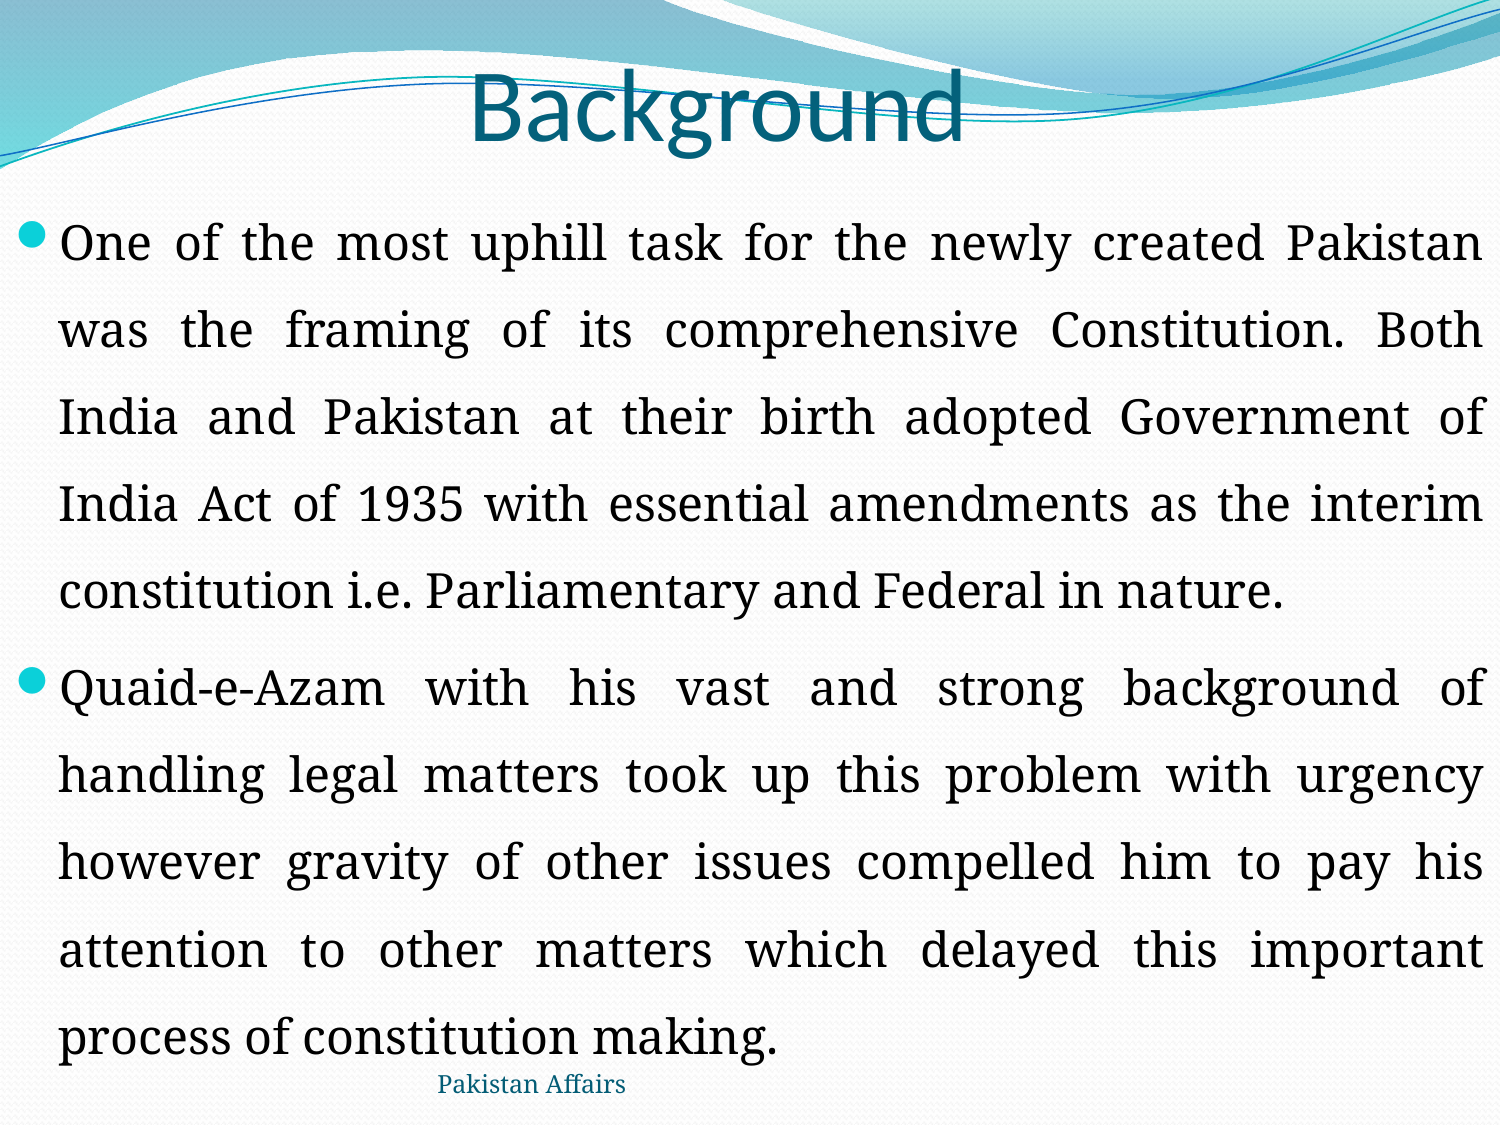

# Background
One of the most uphill task for the newly created Pakistan was the framing of its comprehensive Constitution. Both India and Pakistan at their birth adopted Government of India Act of 1935 with essential amendments as the interim constitution i.e. Parliamentary and Federal in nature.
Quaid-e-Azam with his vast and strong background of handling legal matters took up this problem with urgency however gravity of other issues compelled him to pay his attention to other matters which delayed this important process of constitution making.

Pakistan Affairs
5